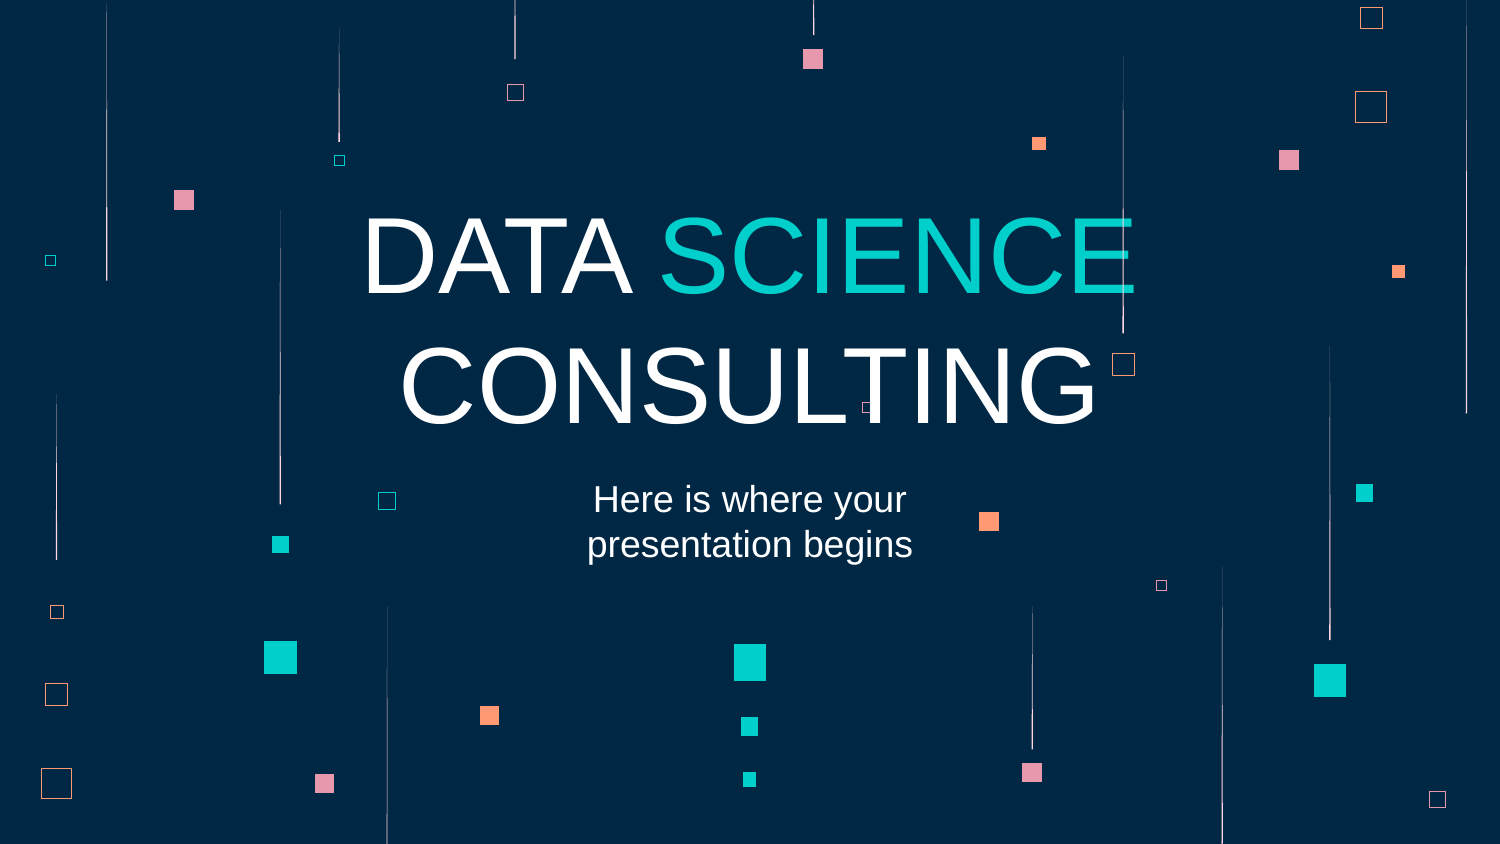

# DATA SCIENCE CONSULTING

Here is where your presentation begins